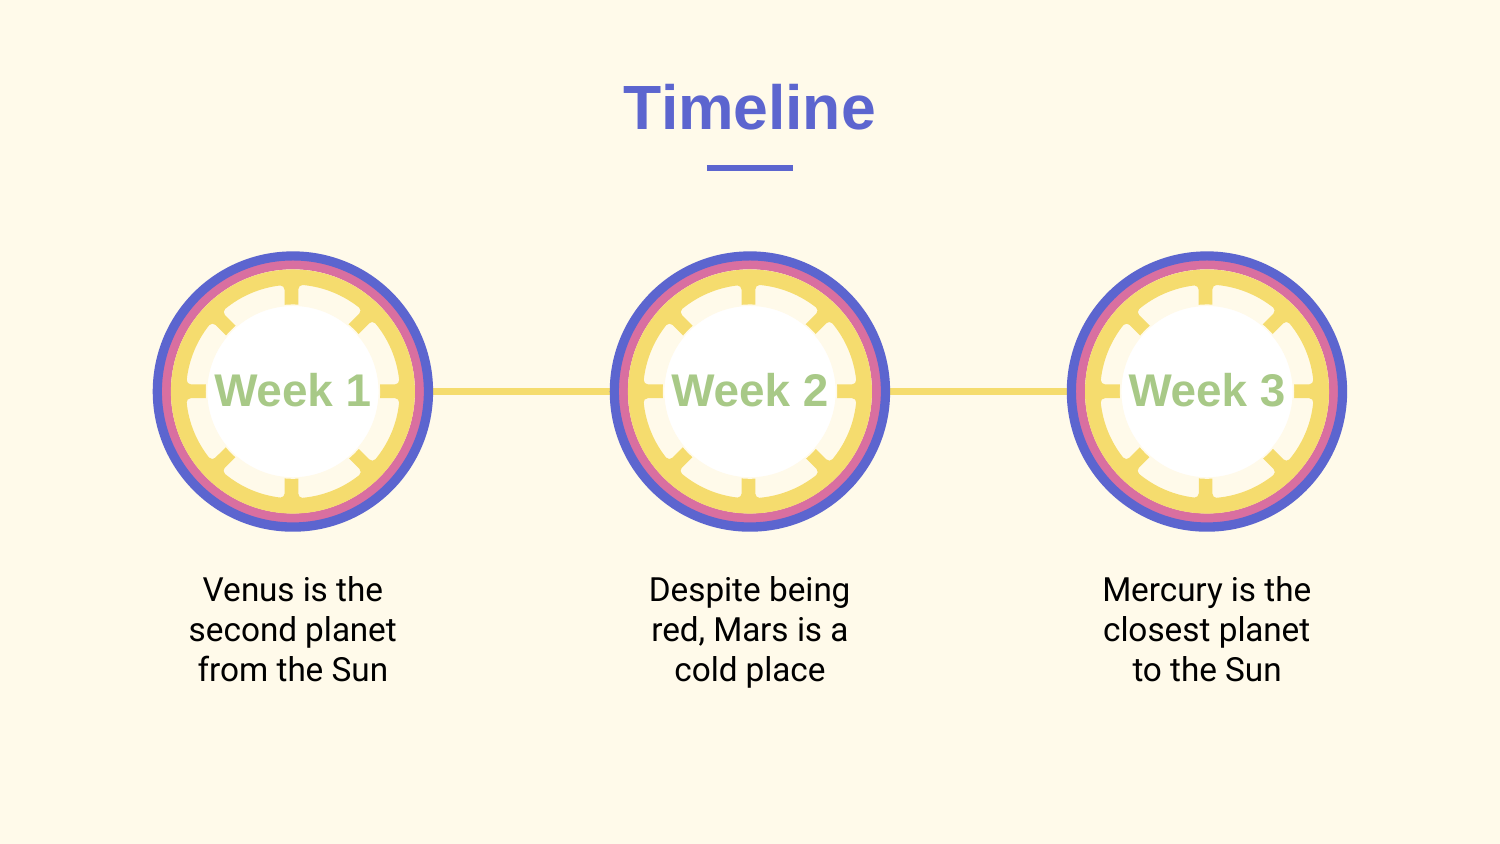

# Timeline

Week 1
Week 2
Week 3
Venus is the second planet from the Sun
Despite being red, Mars is a cold place
Mercury is the closest planet to the Sun